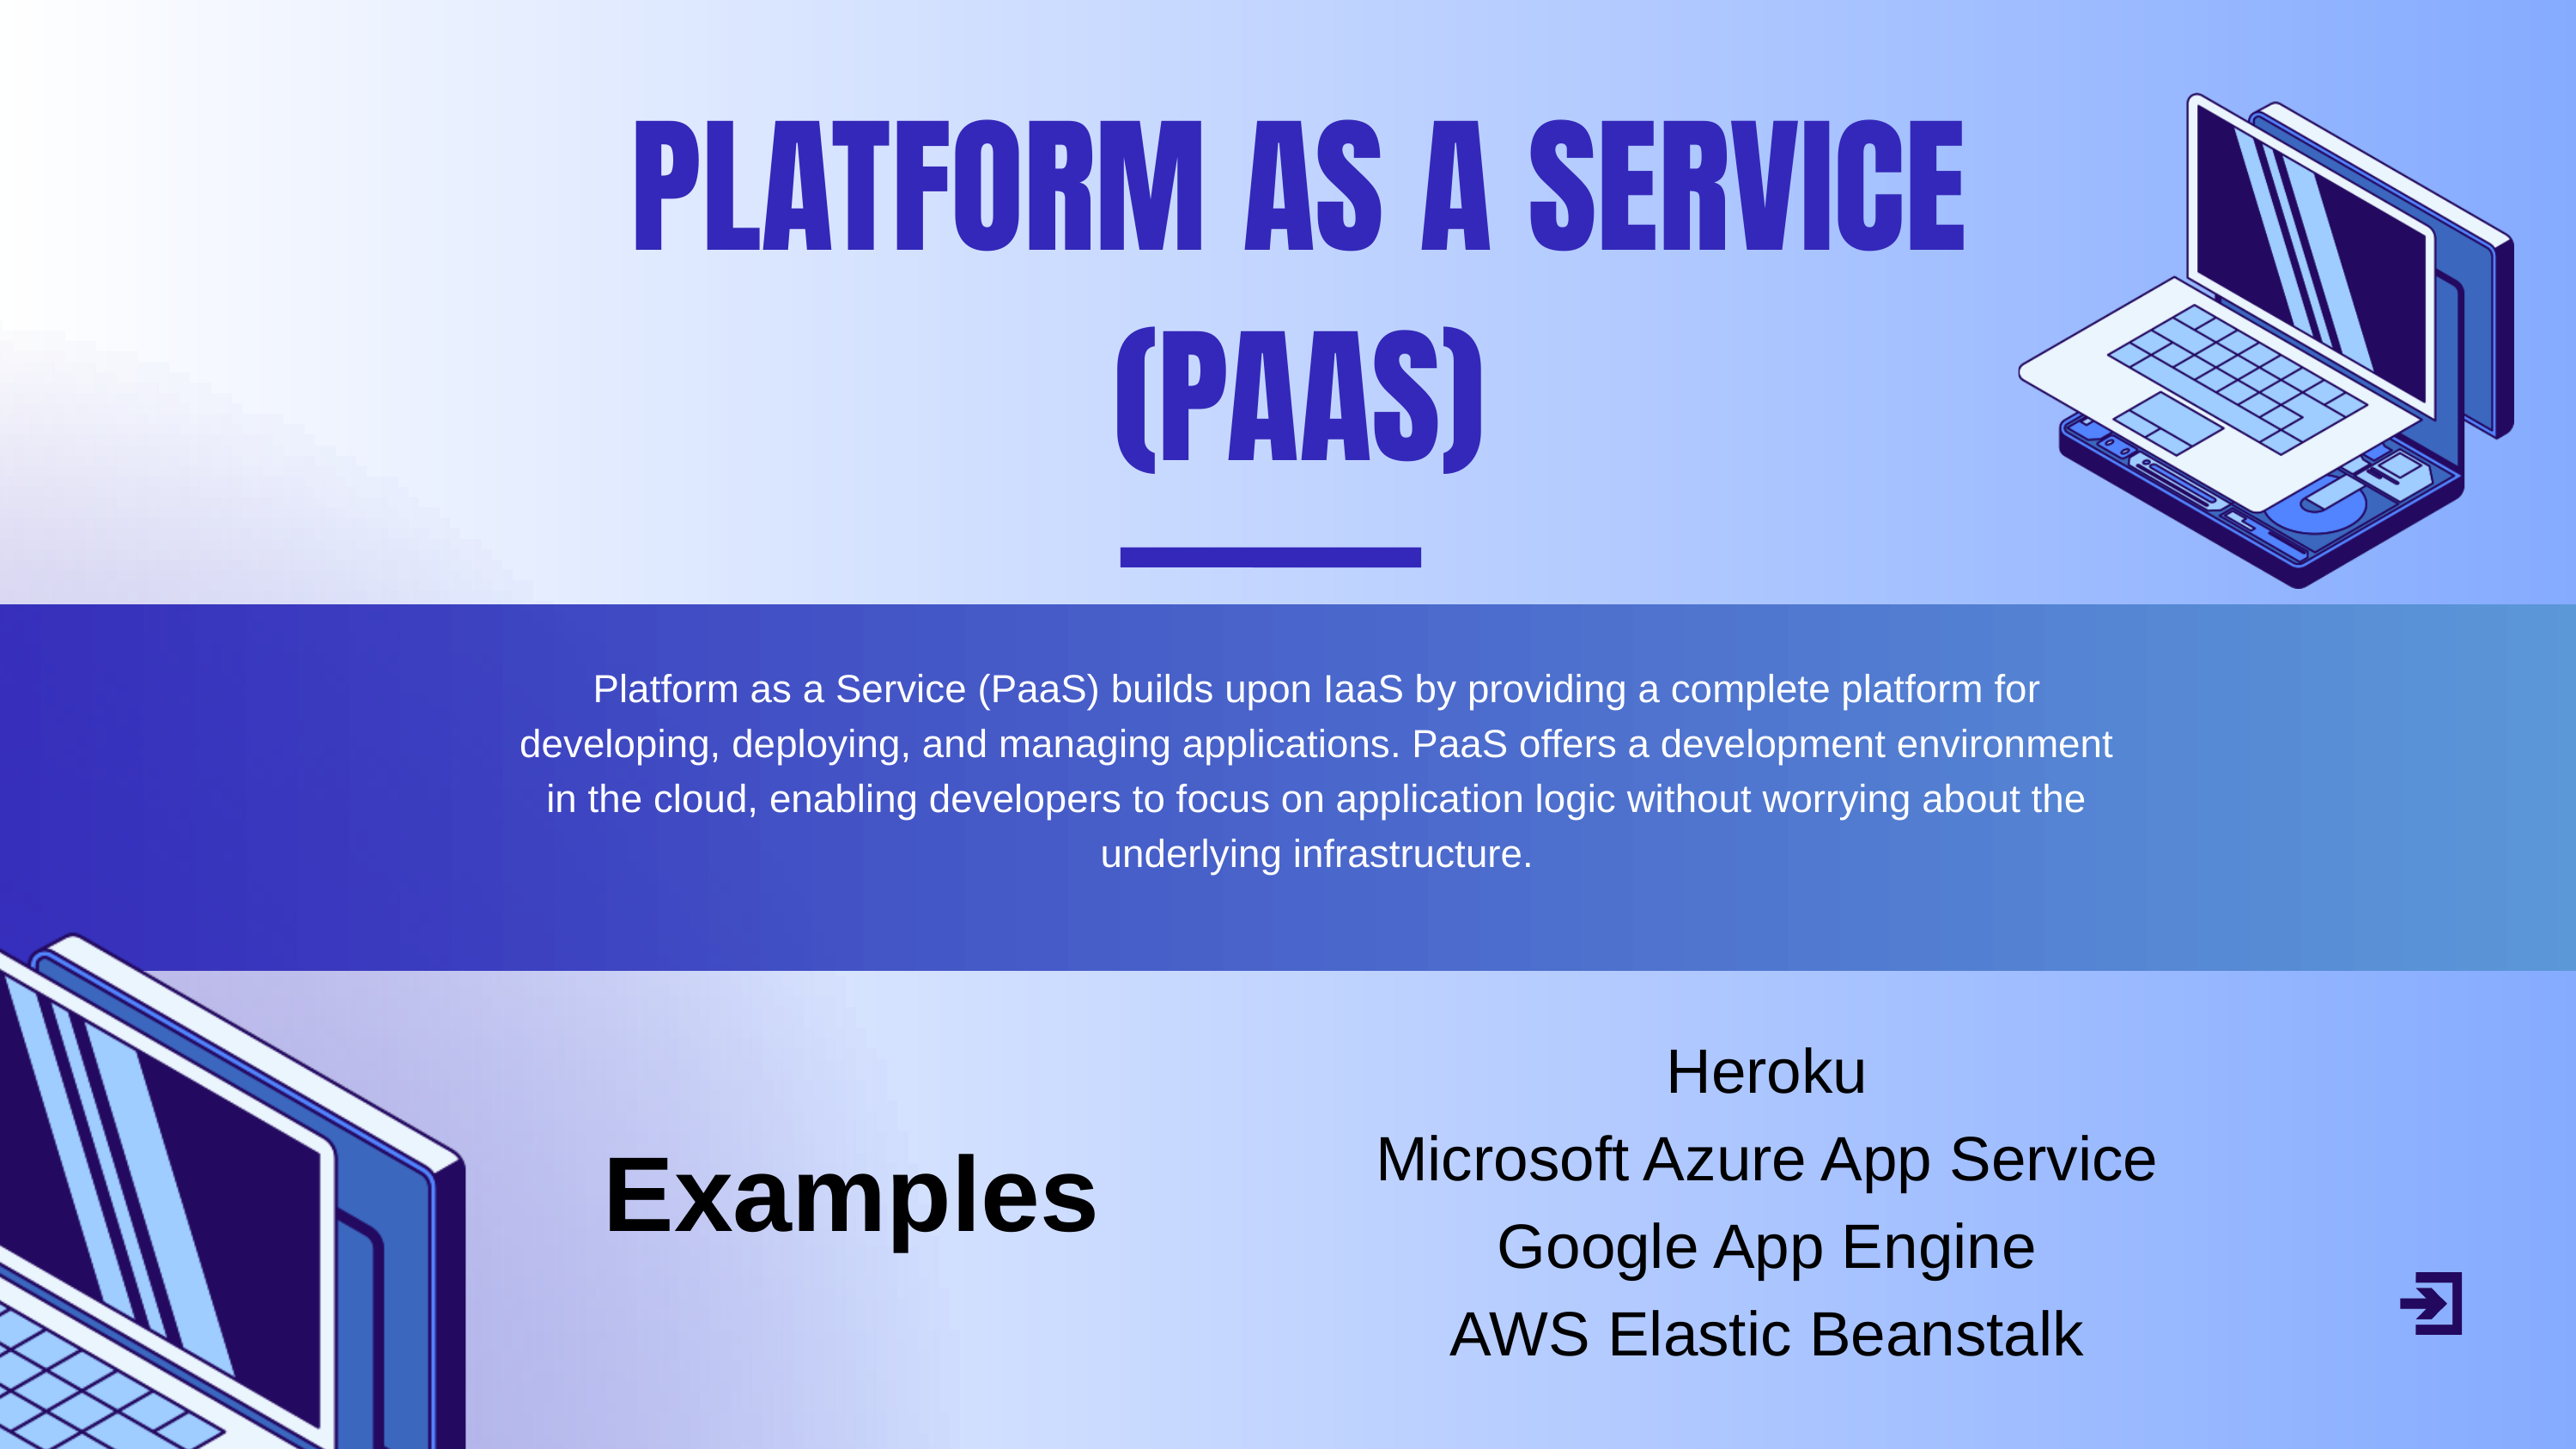

PLATFORM AS A SERVICE (PAAS)

Platform as a Service (PaaS) builds upon IaaS by providing a complete platform for developing, deploying, and managing applications. PaaS offers a development environment in the cloud, enabling developers to focus on application logic without worrying about the underlying infrastructure.

Heroku
Microsoft Azure App Service
Google App Engine
AWS Elastic Beanstalk
Examples